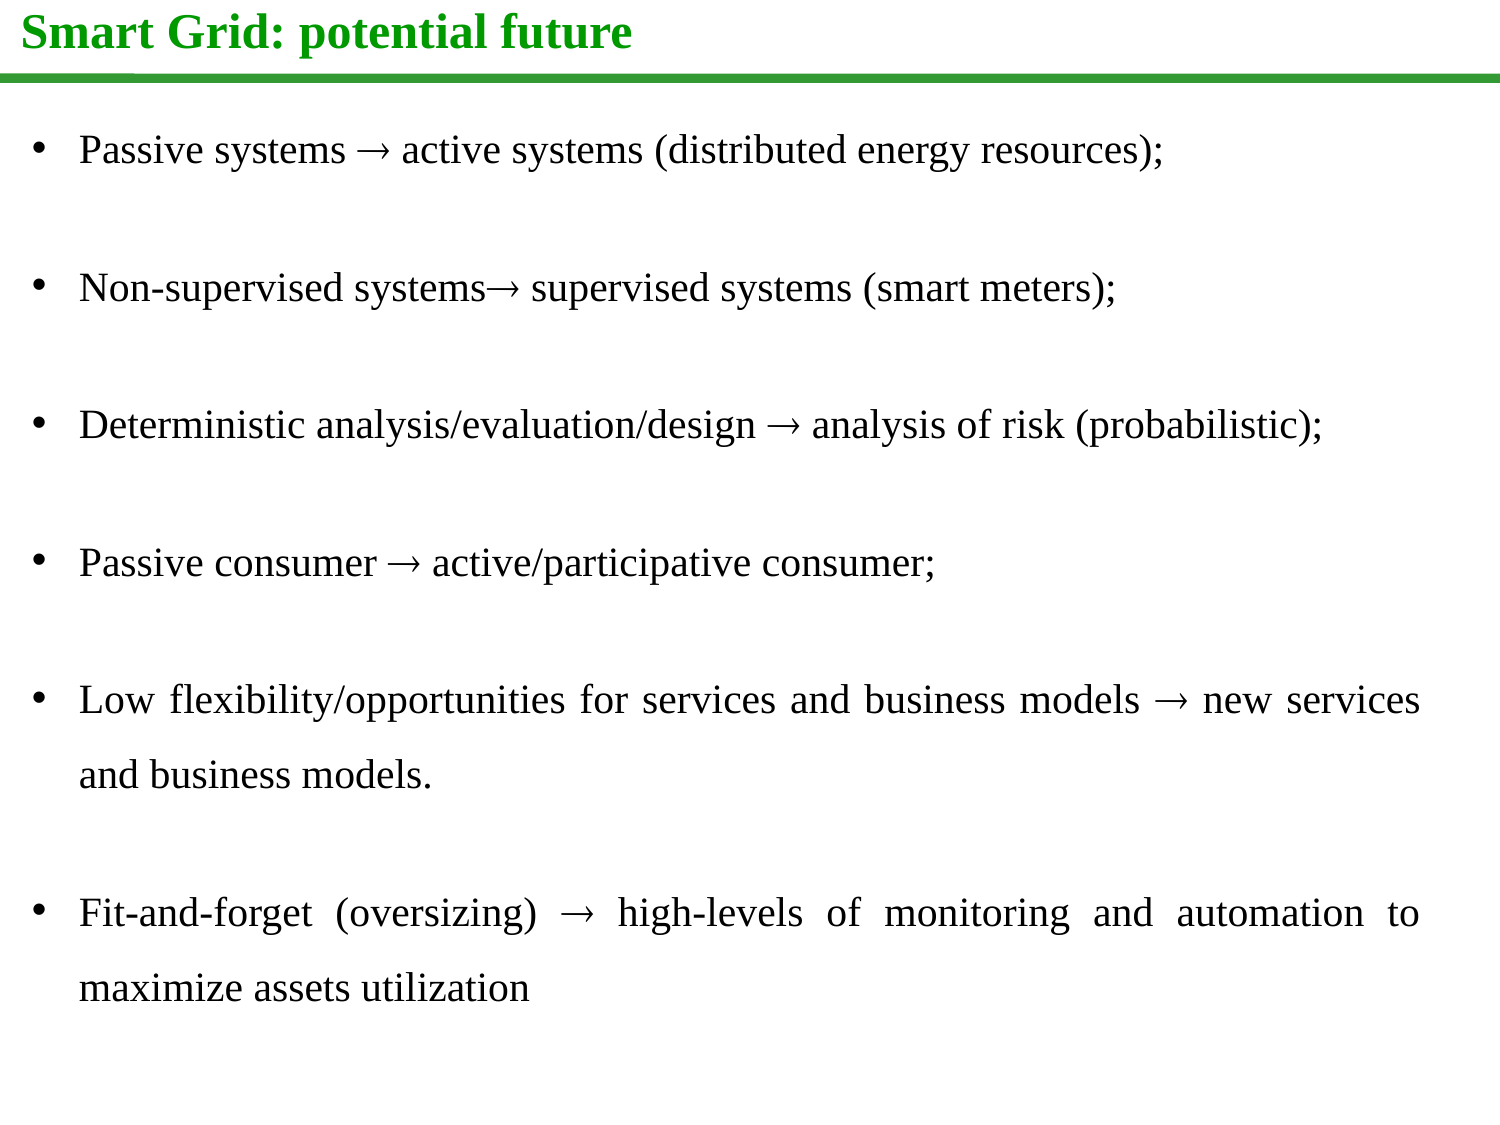

Smart Grid: potential future
Passive systems → active systems (distributed energy resources);
Non-supervised systems→ supervised systems (smart meters);
Deterministic analysis/evaluation/design → analysis of risk (probabilistic);
Passive consumer → active/participative consumer;
Low flexibility/opportunities for services and business models → new services and business models.
Fit-and-forget (oversizing) → high-levels of monitoring and automation to maximize assets utilization